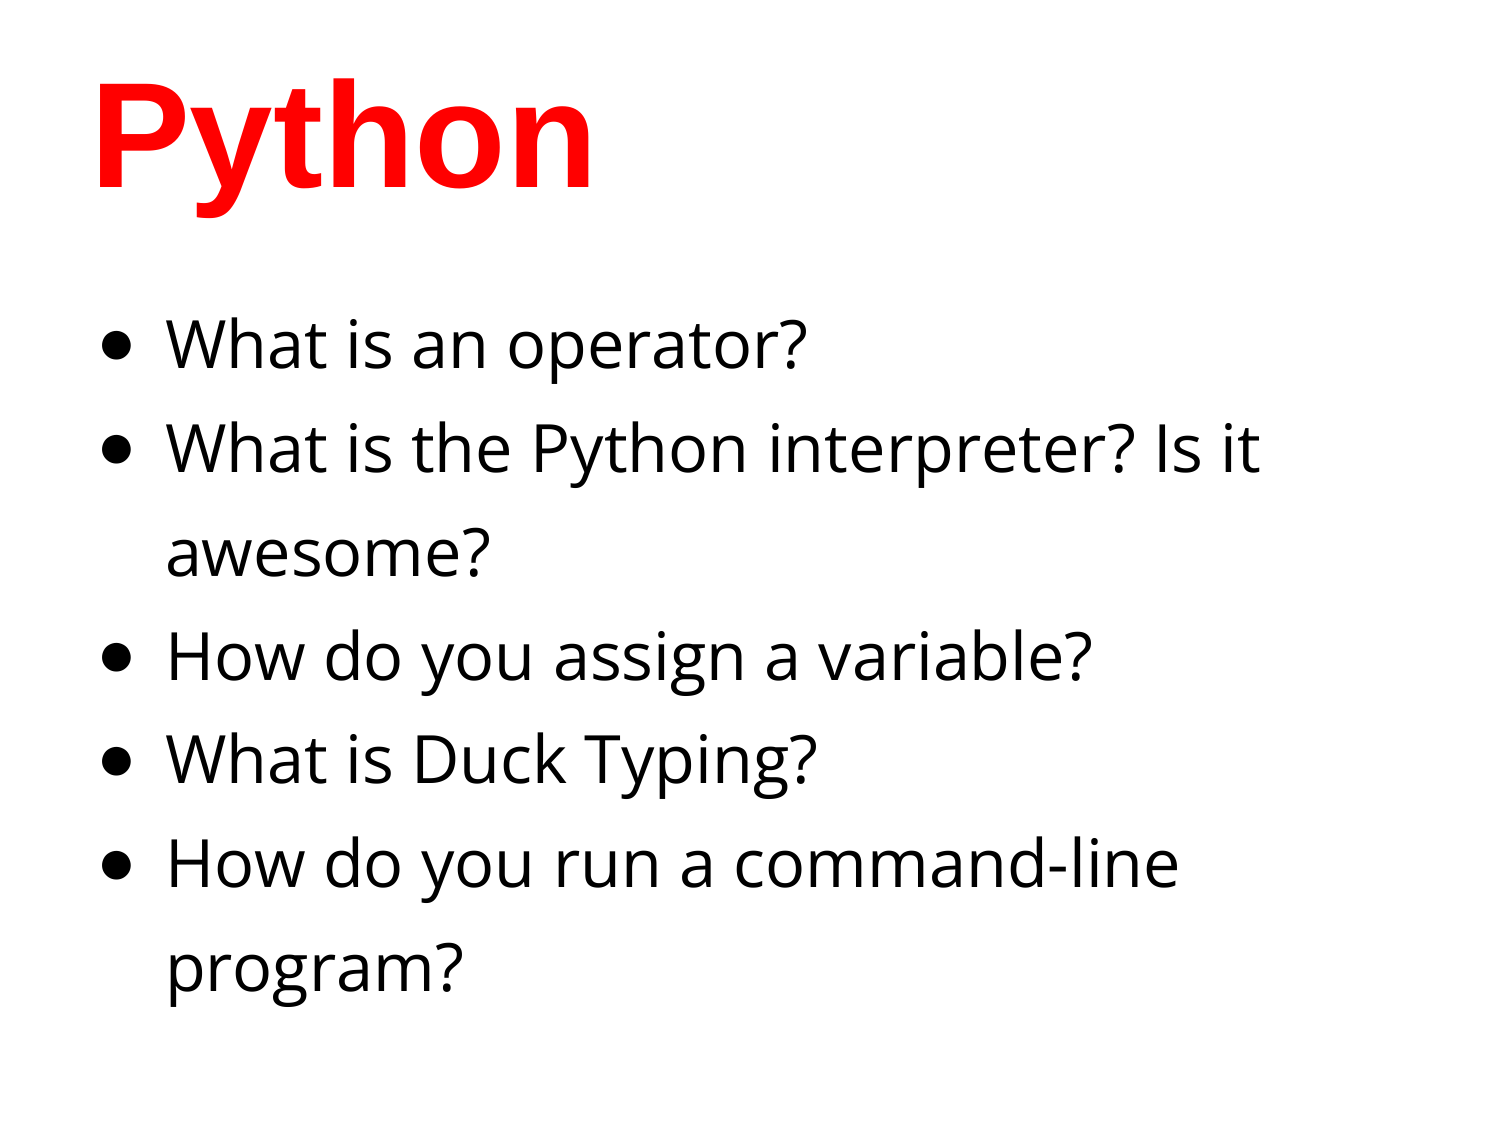

# Python
What is an operator?
What is the Python interpreter? Is it awesome?
How do you assign a variable?
What is Duck Typing?
How do you run a command-line program?